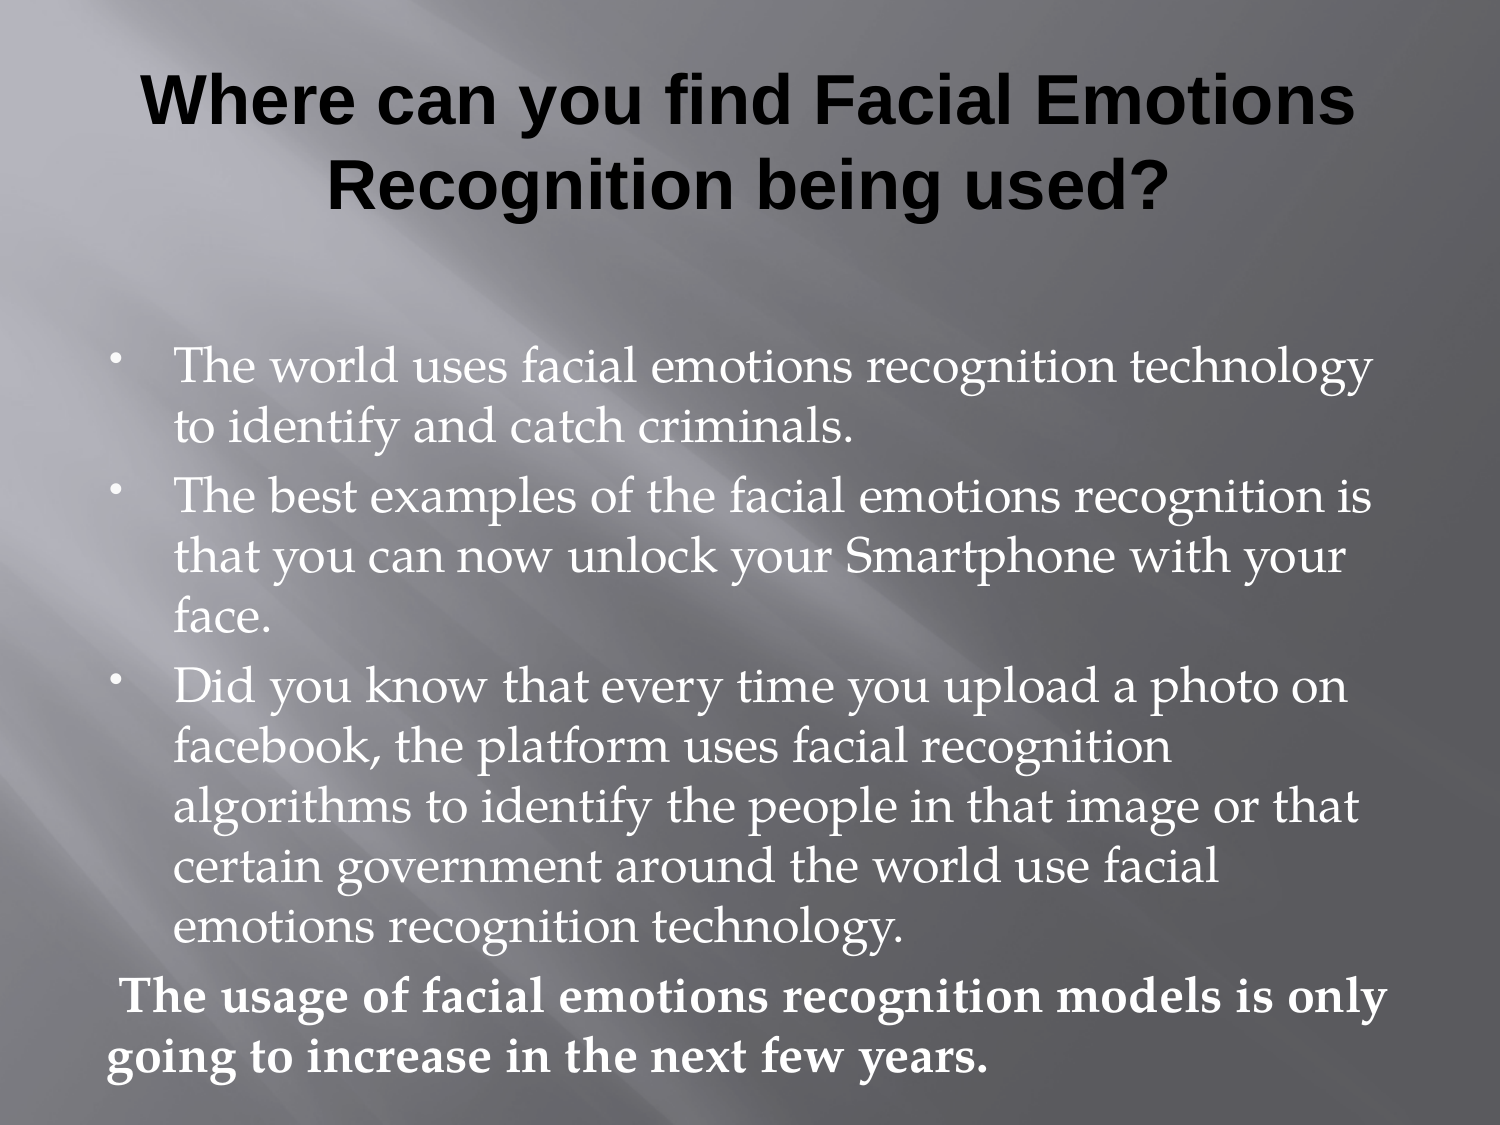

# Where can you find Facial Emotions Recognition being used?
The world uses facial emotions recognition technology to identify and catch criminals.
The best examples of the facial emotions recognition is that you can now unlock your Smartphone with your face.
Did you know that every time you upload a photo on facebook, the platform uses facial recognition algorithms to identify the people in that image or that certain government around the world use facial emotions recognition technology.
 The usage of facial emotions recognition models is only going to increase in the next few years.